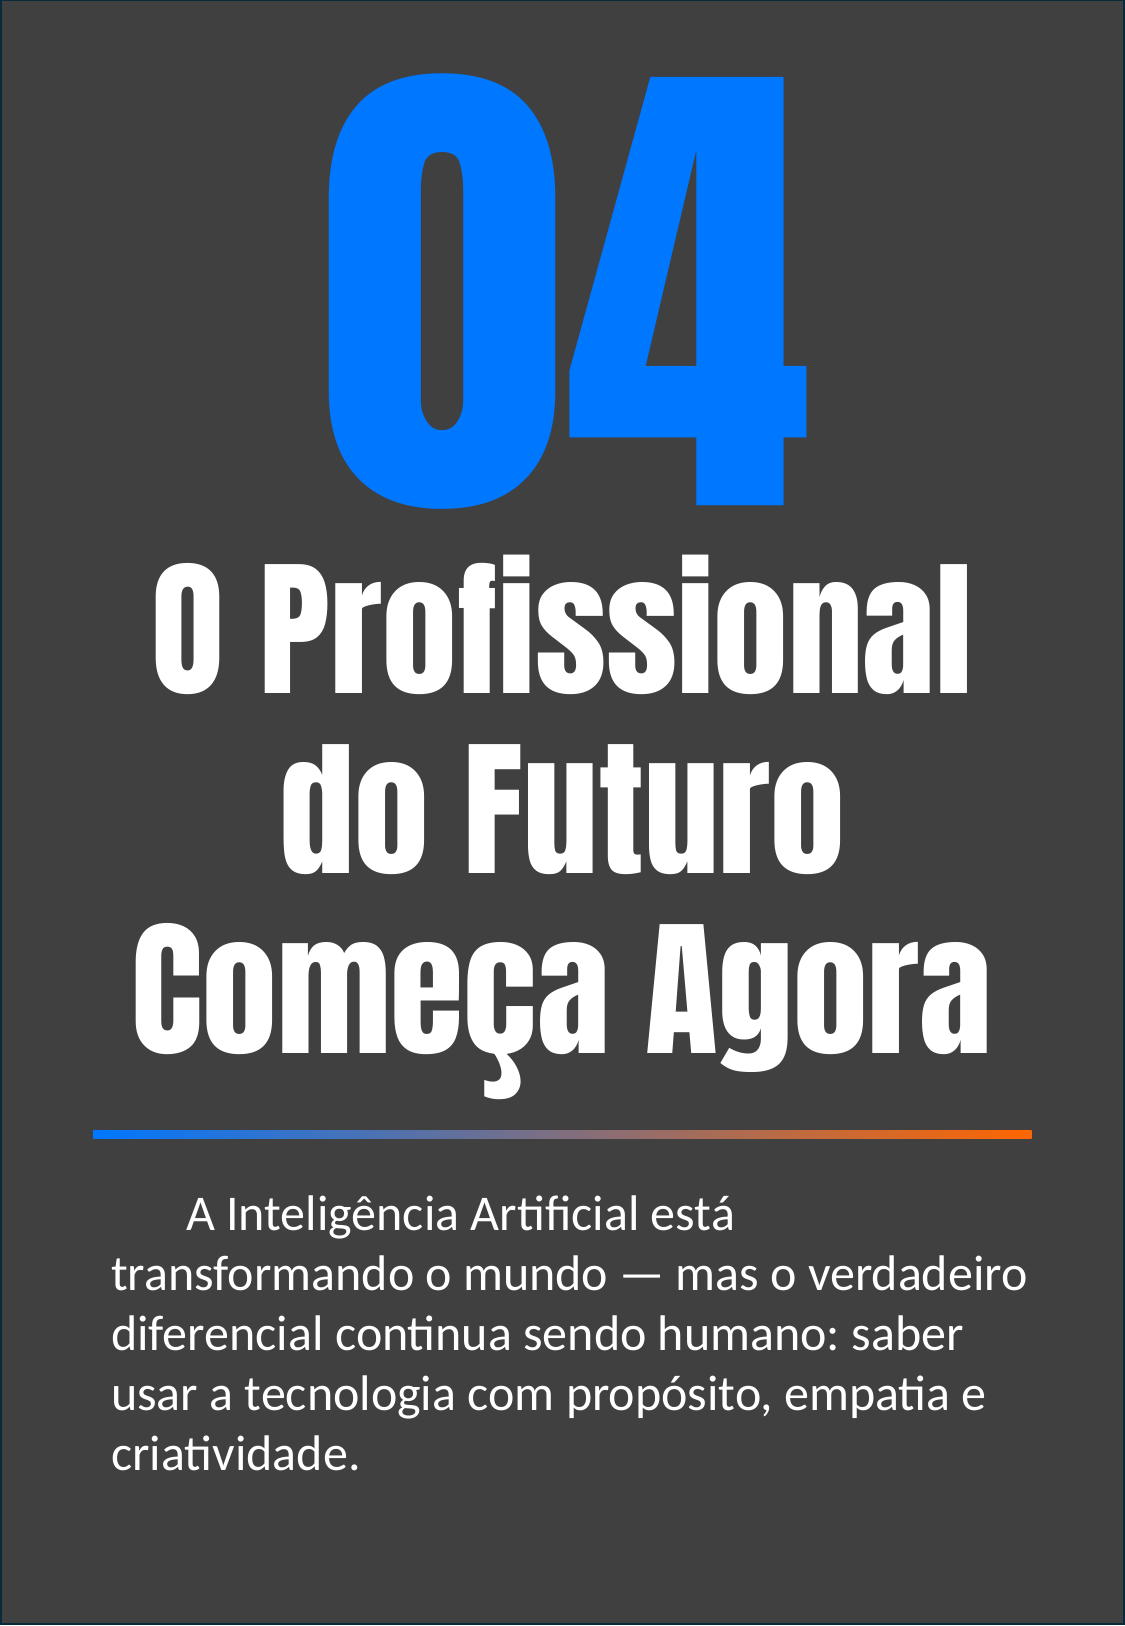

04

O Profissional do Futuro Começa Agora

A Inteligência Artificial está transformando o mundo — mas o verdadeiro diferencial continua sendo humano: saber usar a tecnologia com propósito, empatia e criatividade.
Desperte o Profissional do Futuro          Felipe P. Schmidt
28